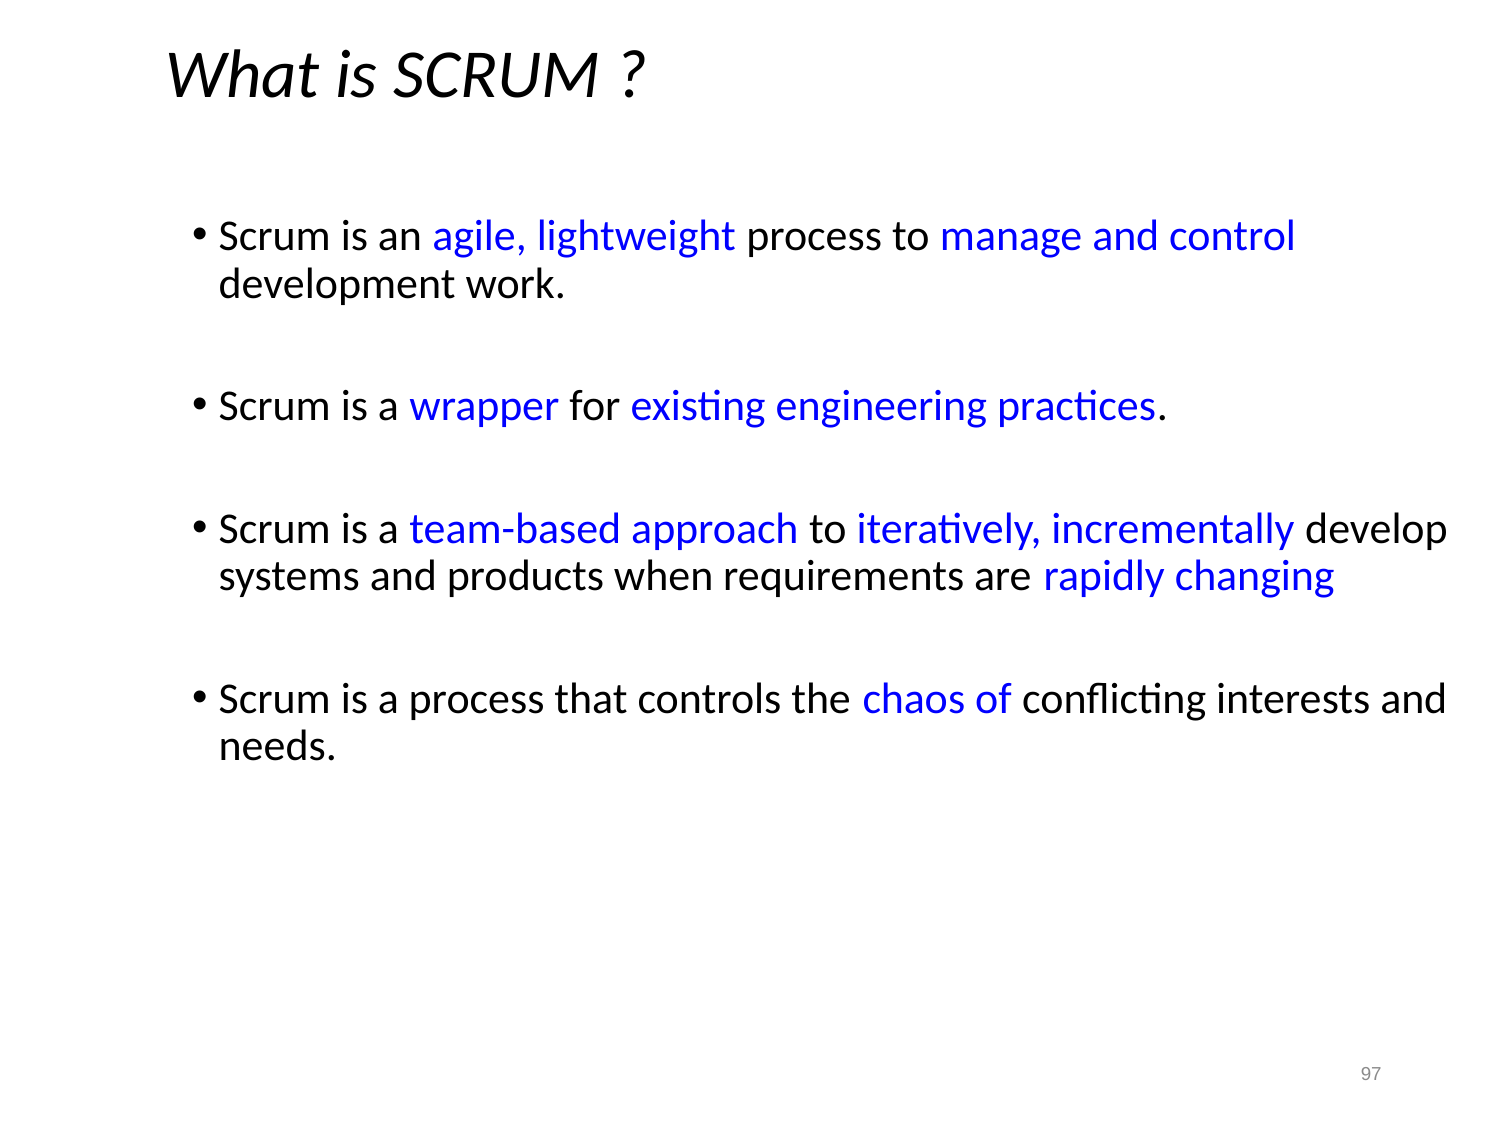

What is SCRUM ?
Scrum is an agile, lightweight process to manage and control development work.

Scrum is a wrapper for existing engineering practices.

Scrum is a team-based approach to iteratively, incrementally develop systems and products when requirements are rapidly changing

Scrum is a process that controls the chaos of conflicting interests and needs.
97